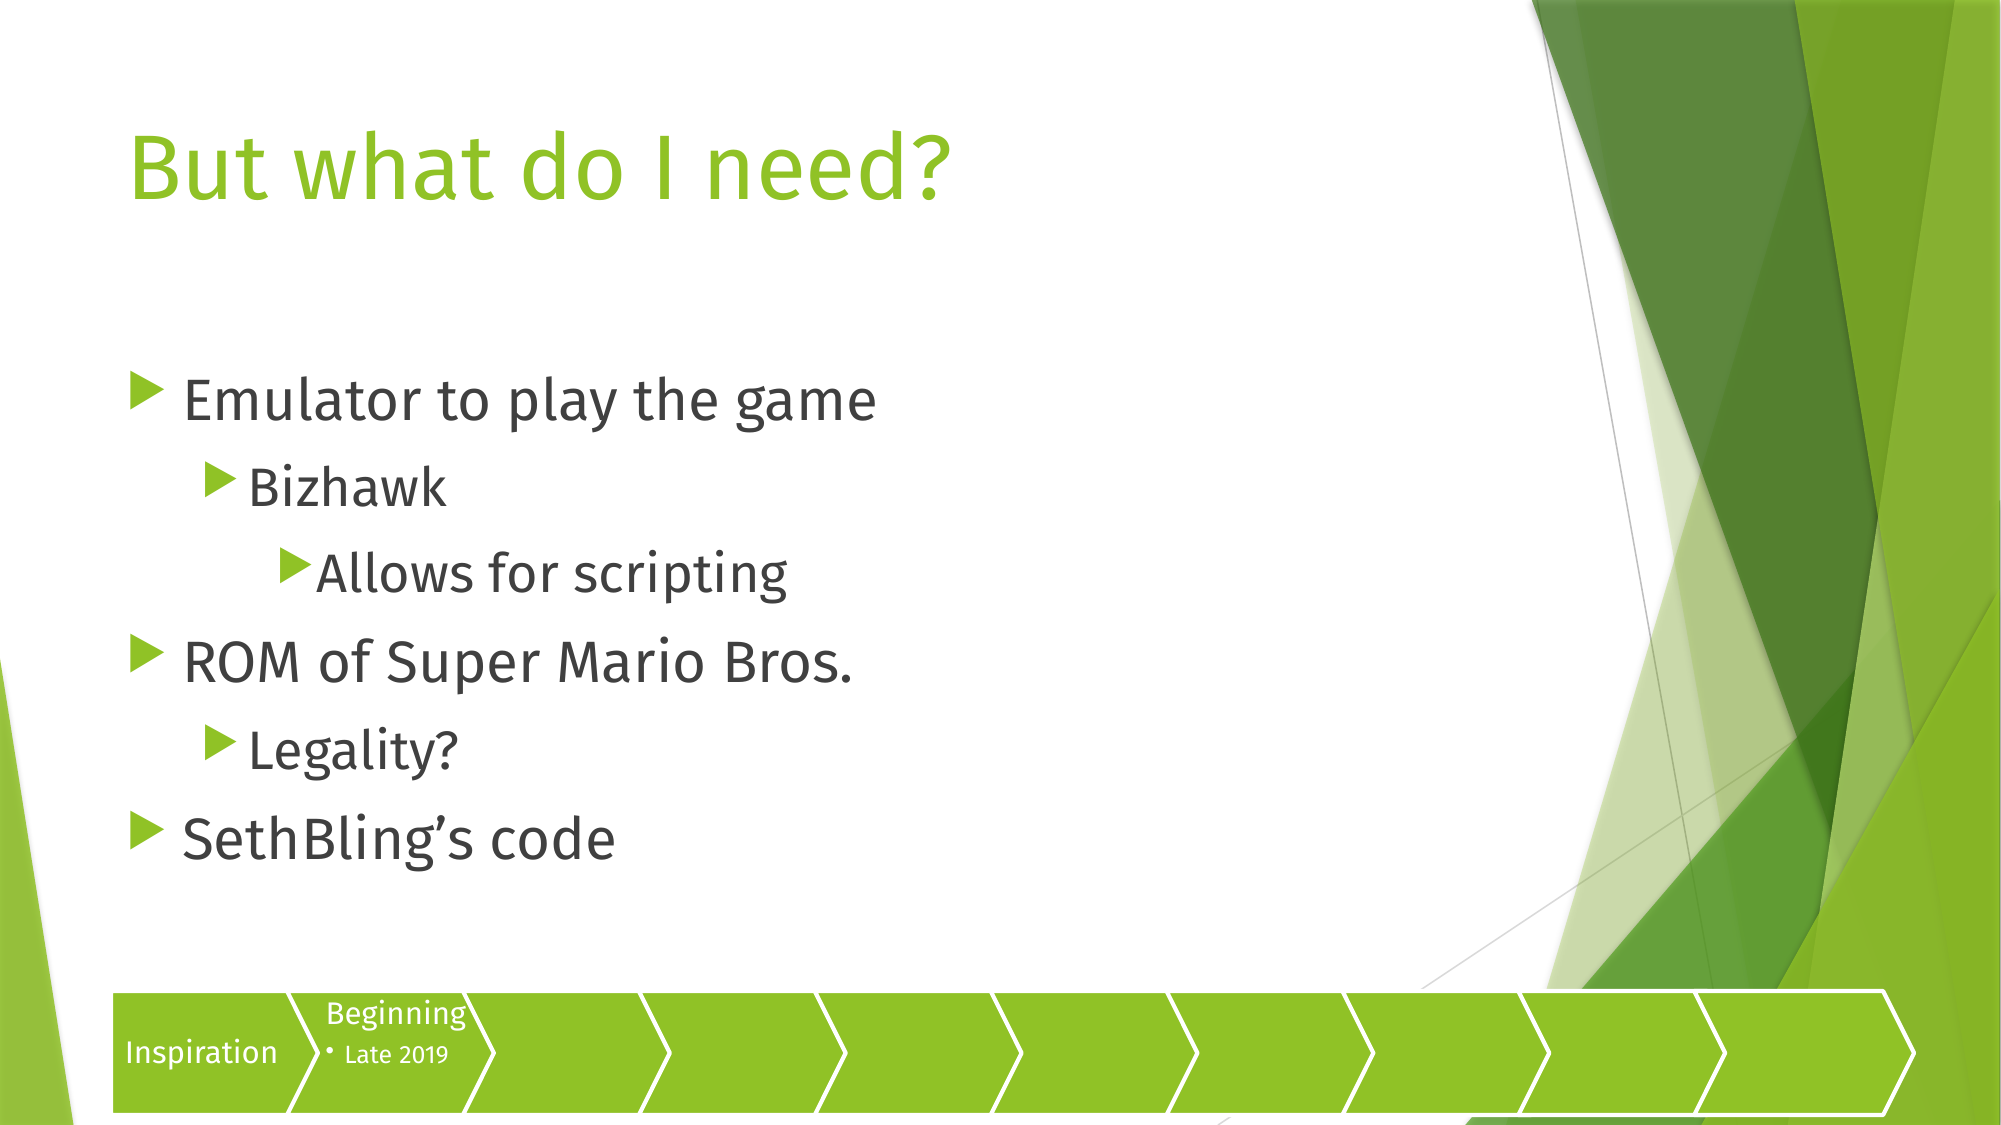

# But what do I need?
Emulator to play the game
Bizhawk
Allows for scripting
ROM of Super Mario Bros.
Legality?
SethBling’s code
Inspiration
Beginning
Late 2019